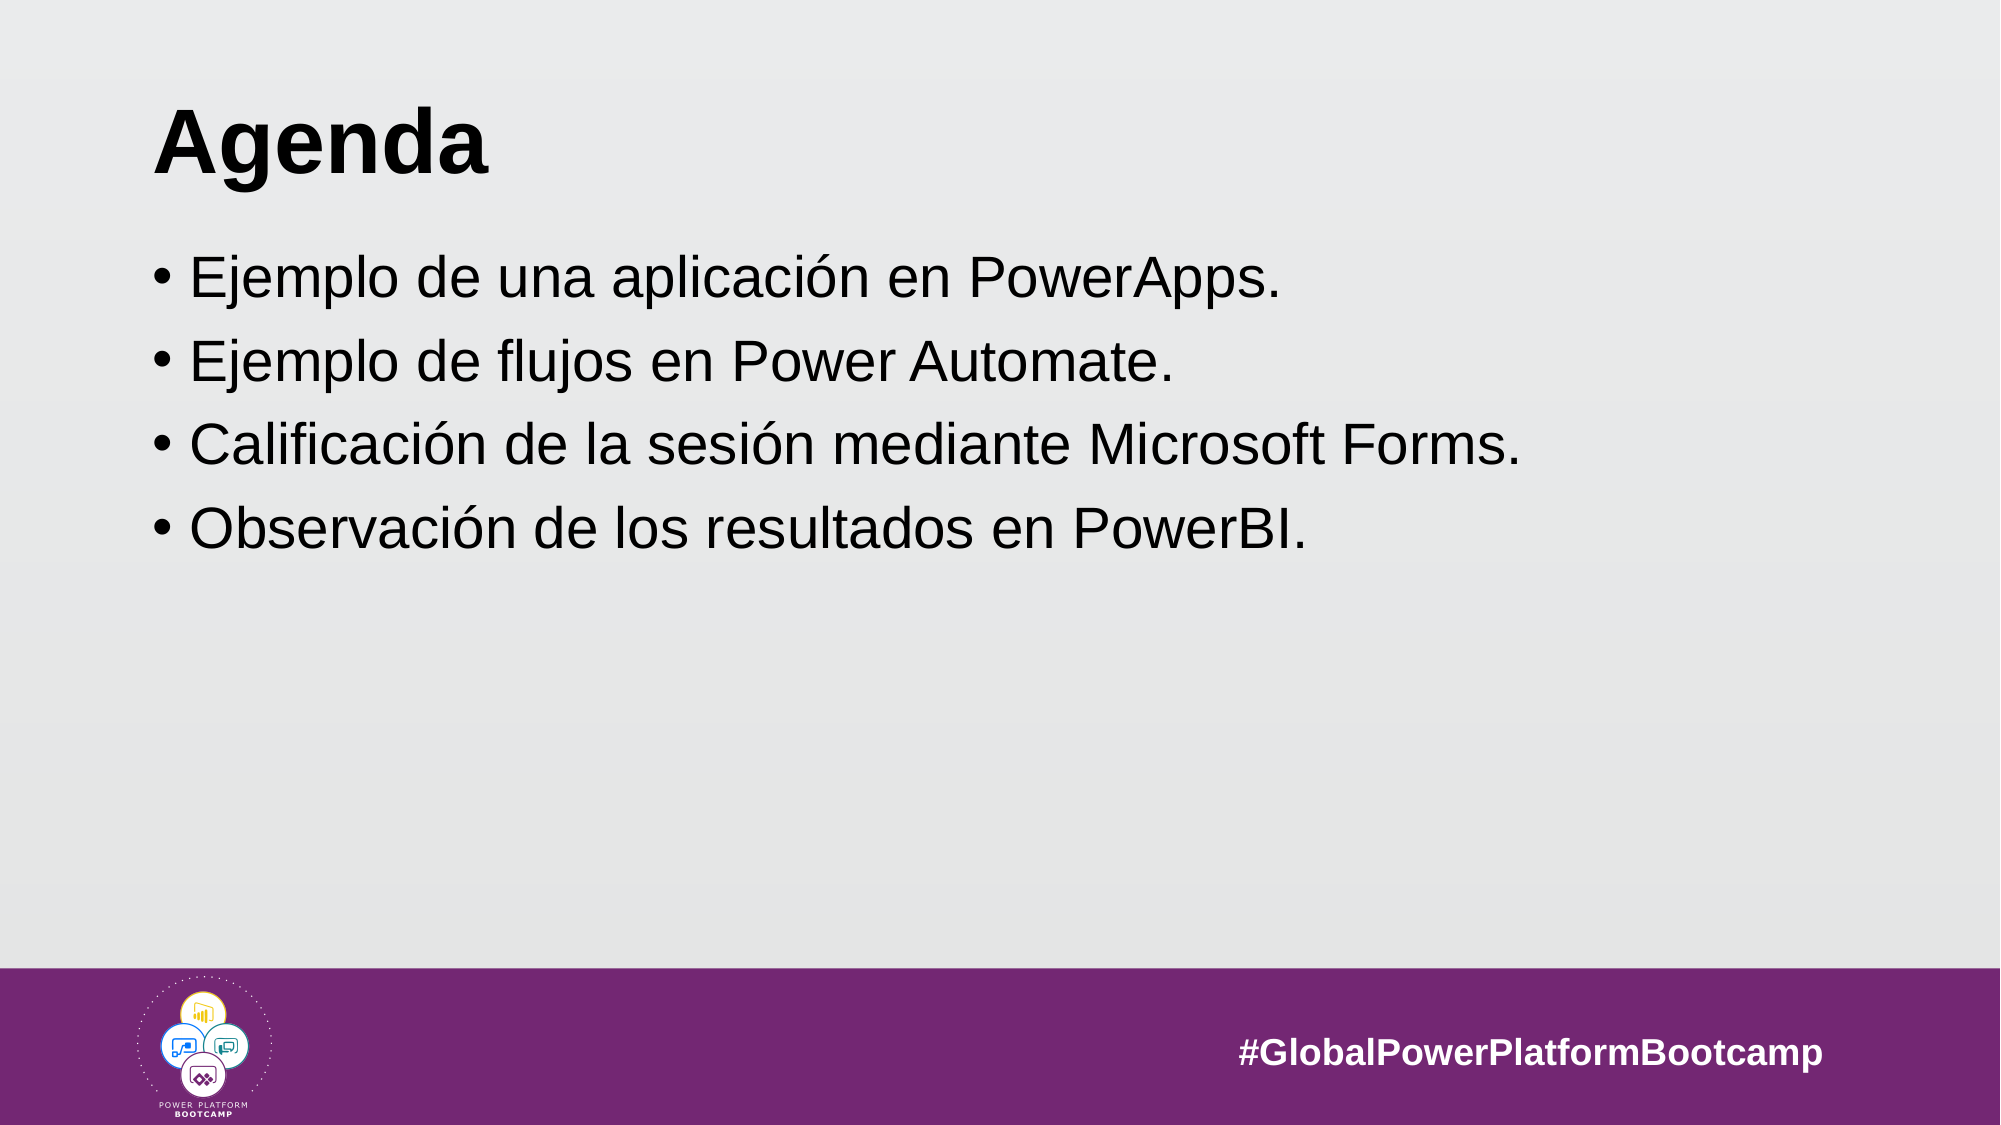

# Agenda
Ejemplo de una aplicación en PowerApps.
Ejemplo de flujos en Power Automate.
Calificación de la sesión mediante Microsoft Forms.
Observación de los resultados en PowerBI.